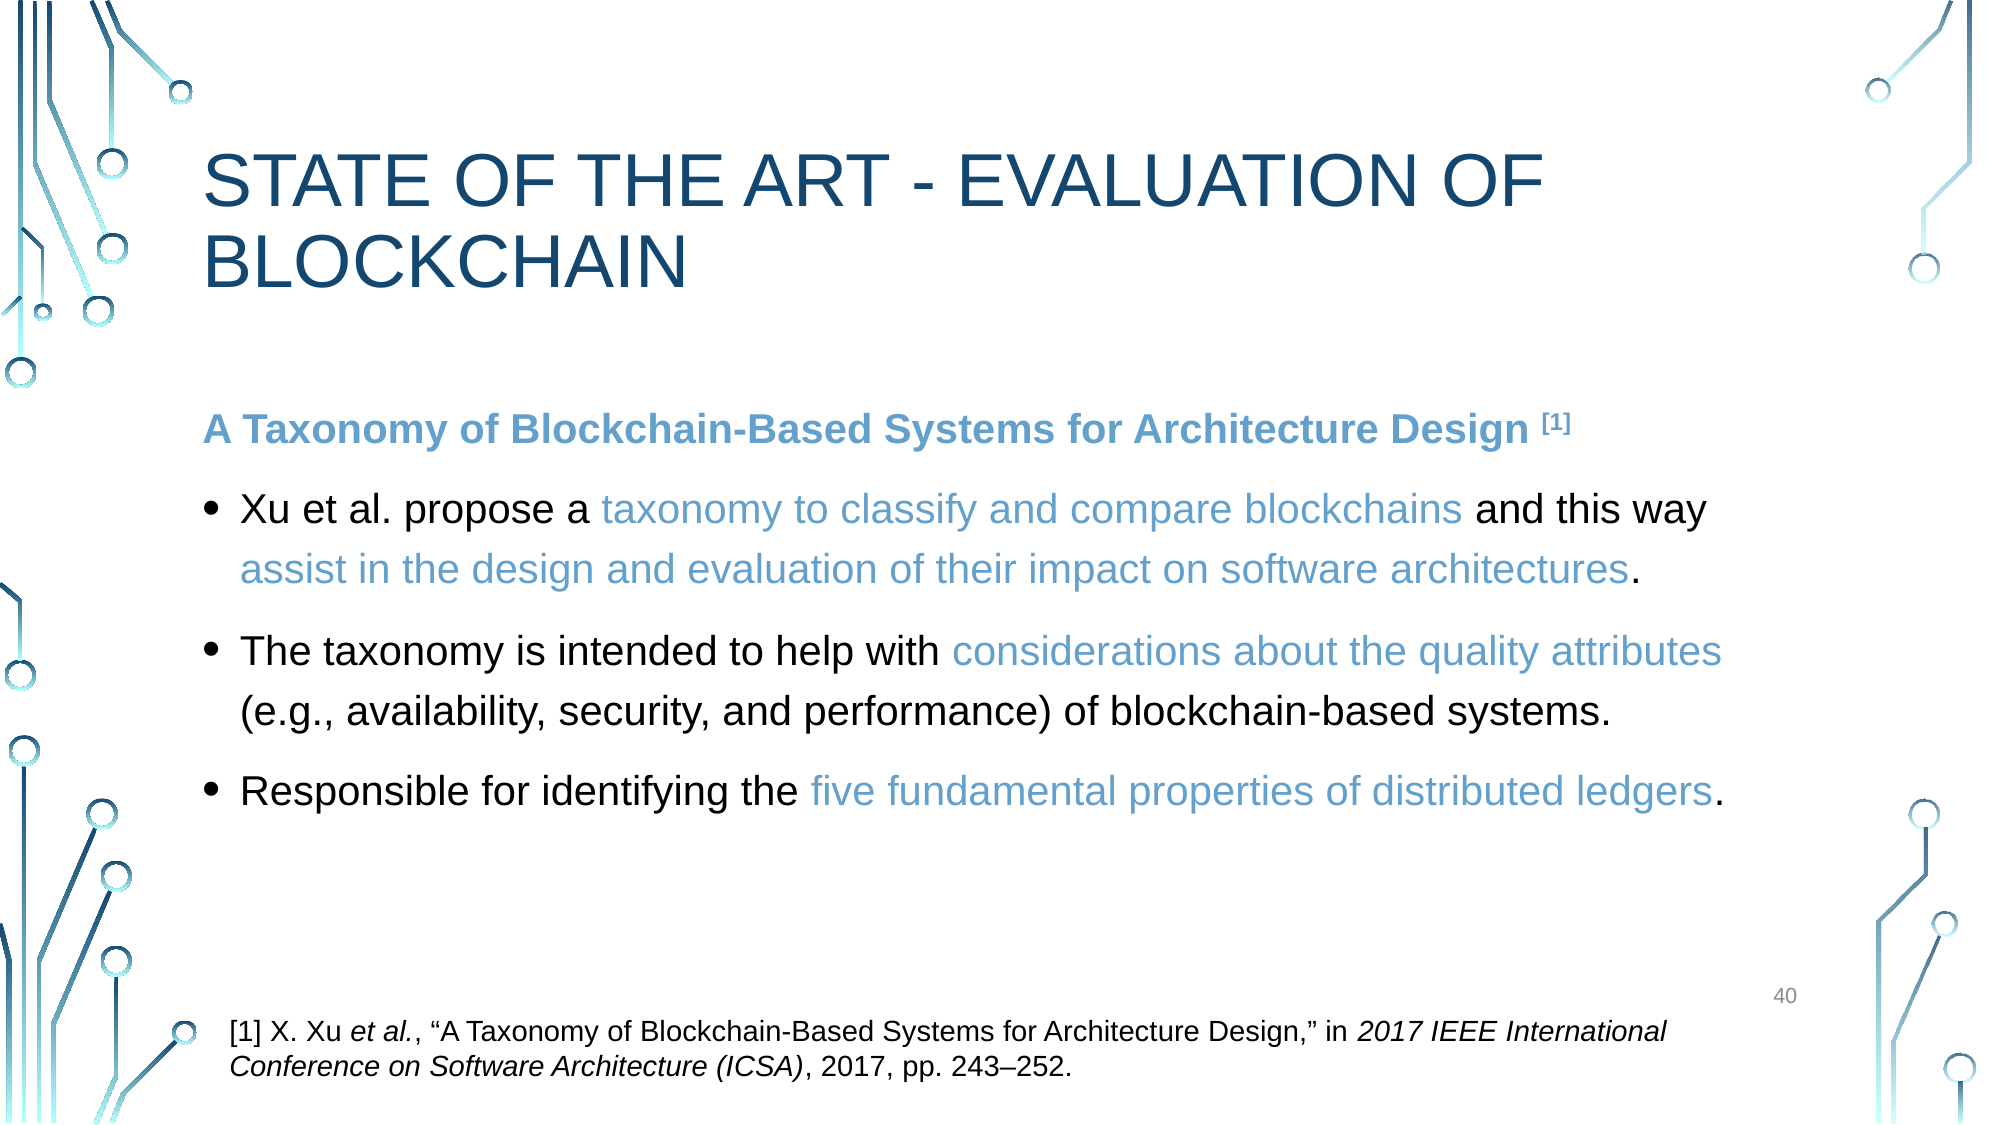

# State of the art - evaluation of blockchain
A Taxonomy of Blockchain-Based Systems for Architecture Design [1]
Xu et al. propose a taxonomy to classify and compare blockchains and this way assist in the design and evaluation of their impact on software architectures.
The taxonomy is intended to help with considerations about the quality attributes (e.g., availability, security, and performance) of blockchain-based systems.
Responsible for identifying the five fundamental properties of distributed ledgers.

40
[1] X. Xu et al., “A Taxonomy of Blockchain-Based Systems for Architecture Design,” in 2017 IEEE International Conference on Software Architecture (ICSA), 2017, pp. 243–252.